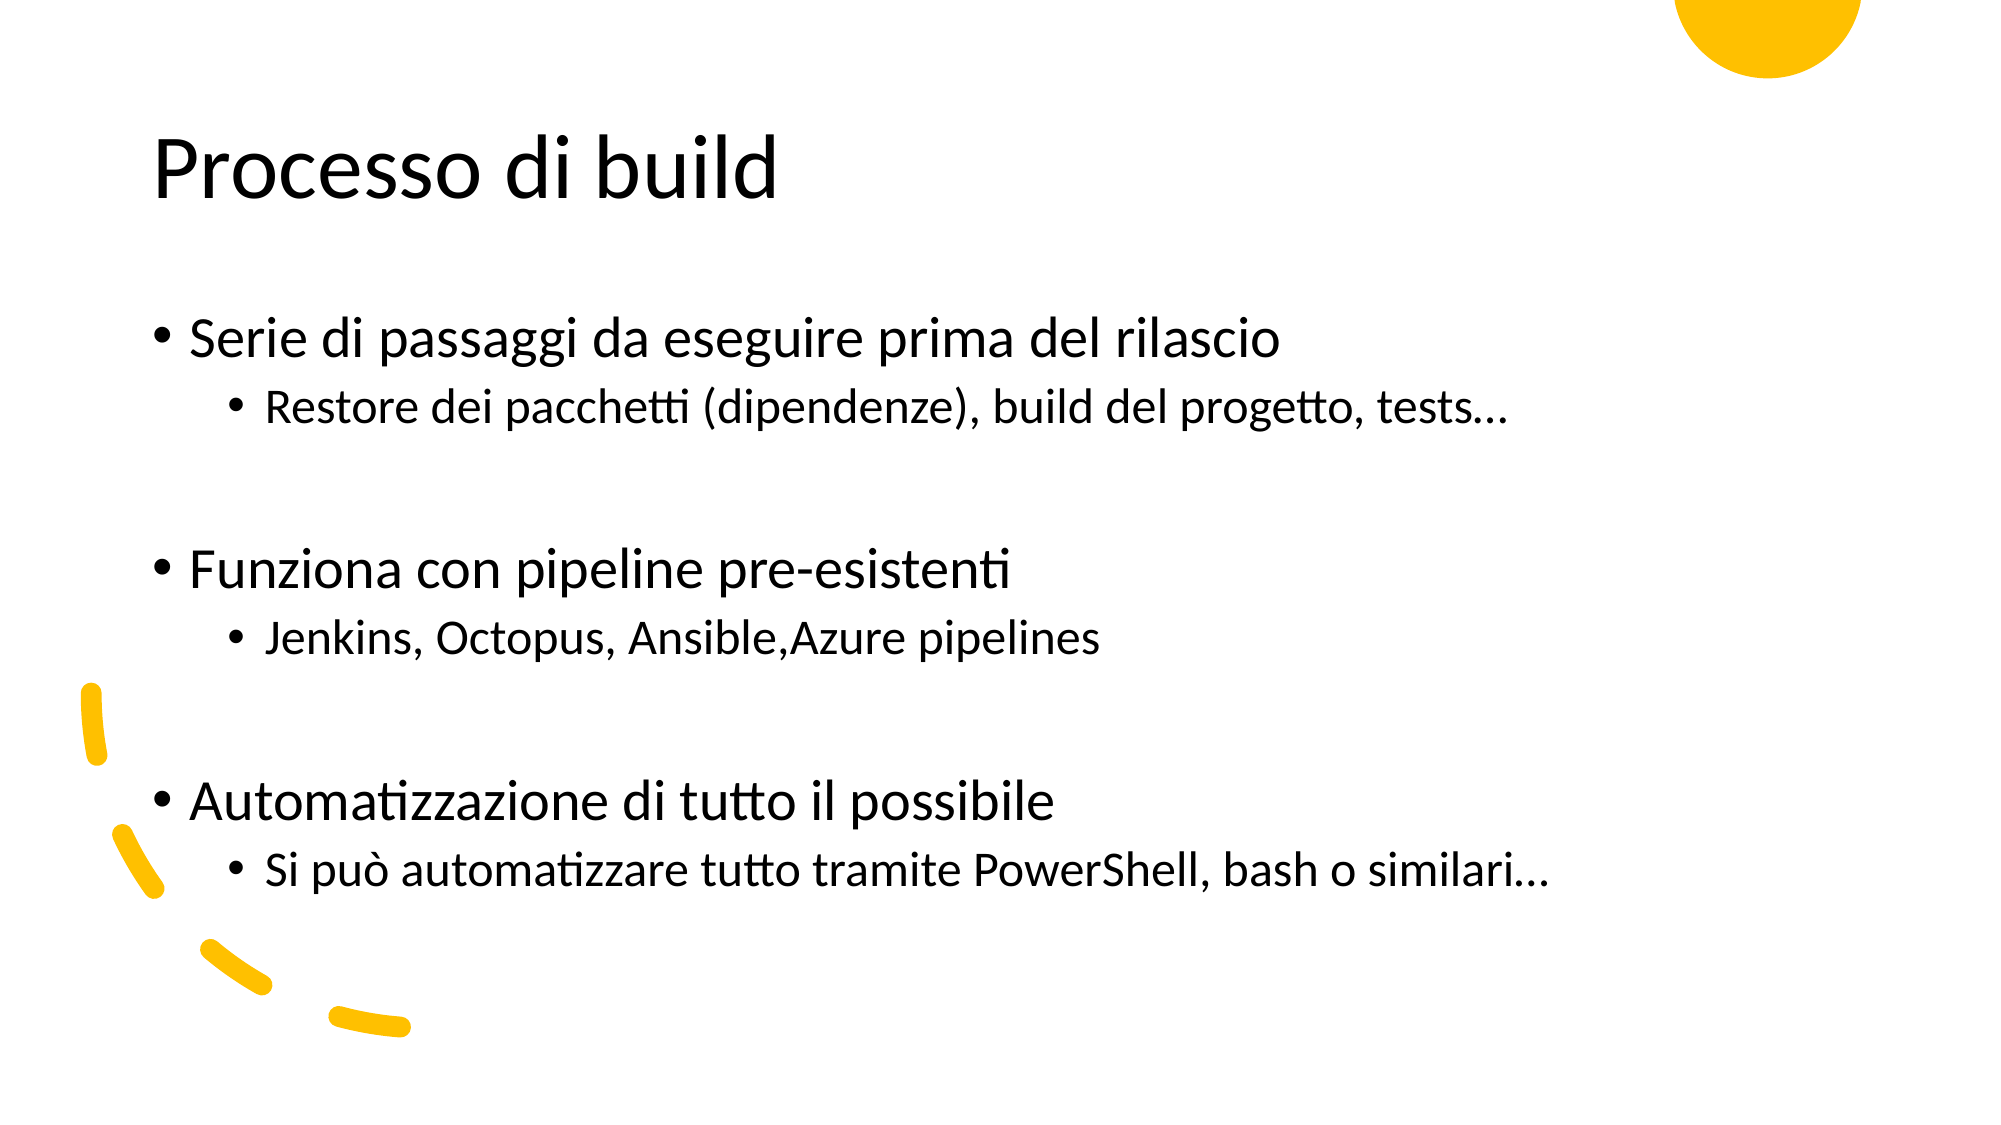

# Processo di build
Serie di passaggi da eseguire prima del rilascio
Restore dei pacchetti (dipendenze), build del progetto, tests…

Funziona con pipeline pre-esistenti
Jenkins, Octopus, Ansible,Azure pipelines

Automatizzazione di tutto il possibile
Si può automatizzare tutto tramite PowerShell, bash o similari…